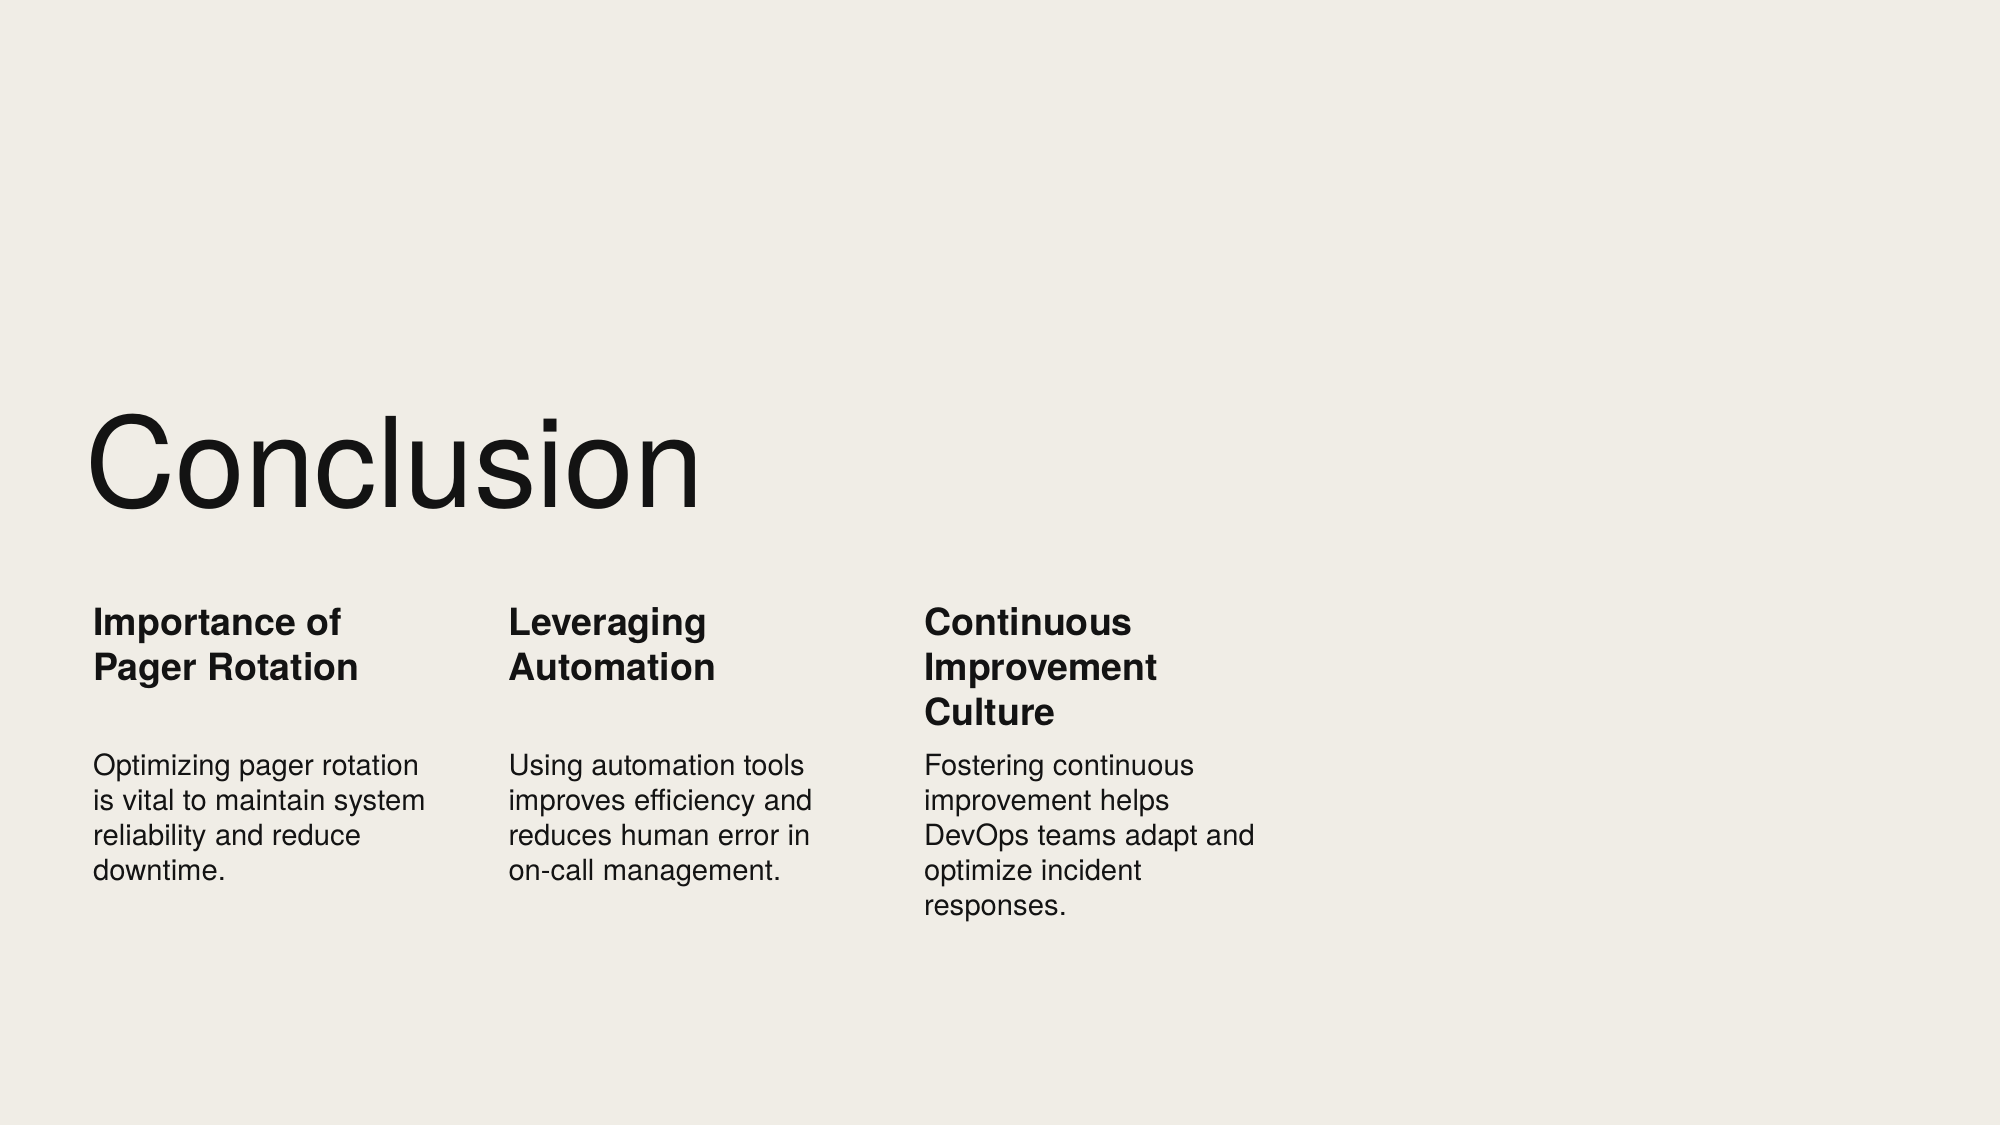

# Conclusion
Importance of Pager Rotation
Optimizing pager rotation is vital to maintain system reliability and reduce downtime.
Leveraging Automation
Using automation tools improves efficiency and reduces human error in on-call management.
Continuous Improvement Culture
Fostering continuous improvement helps DevOps teams adapt and optimize incident responses.